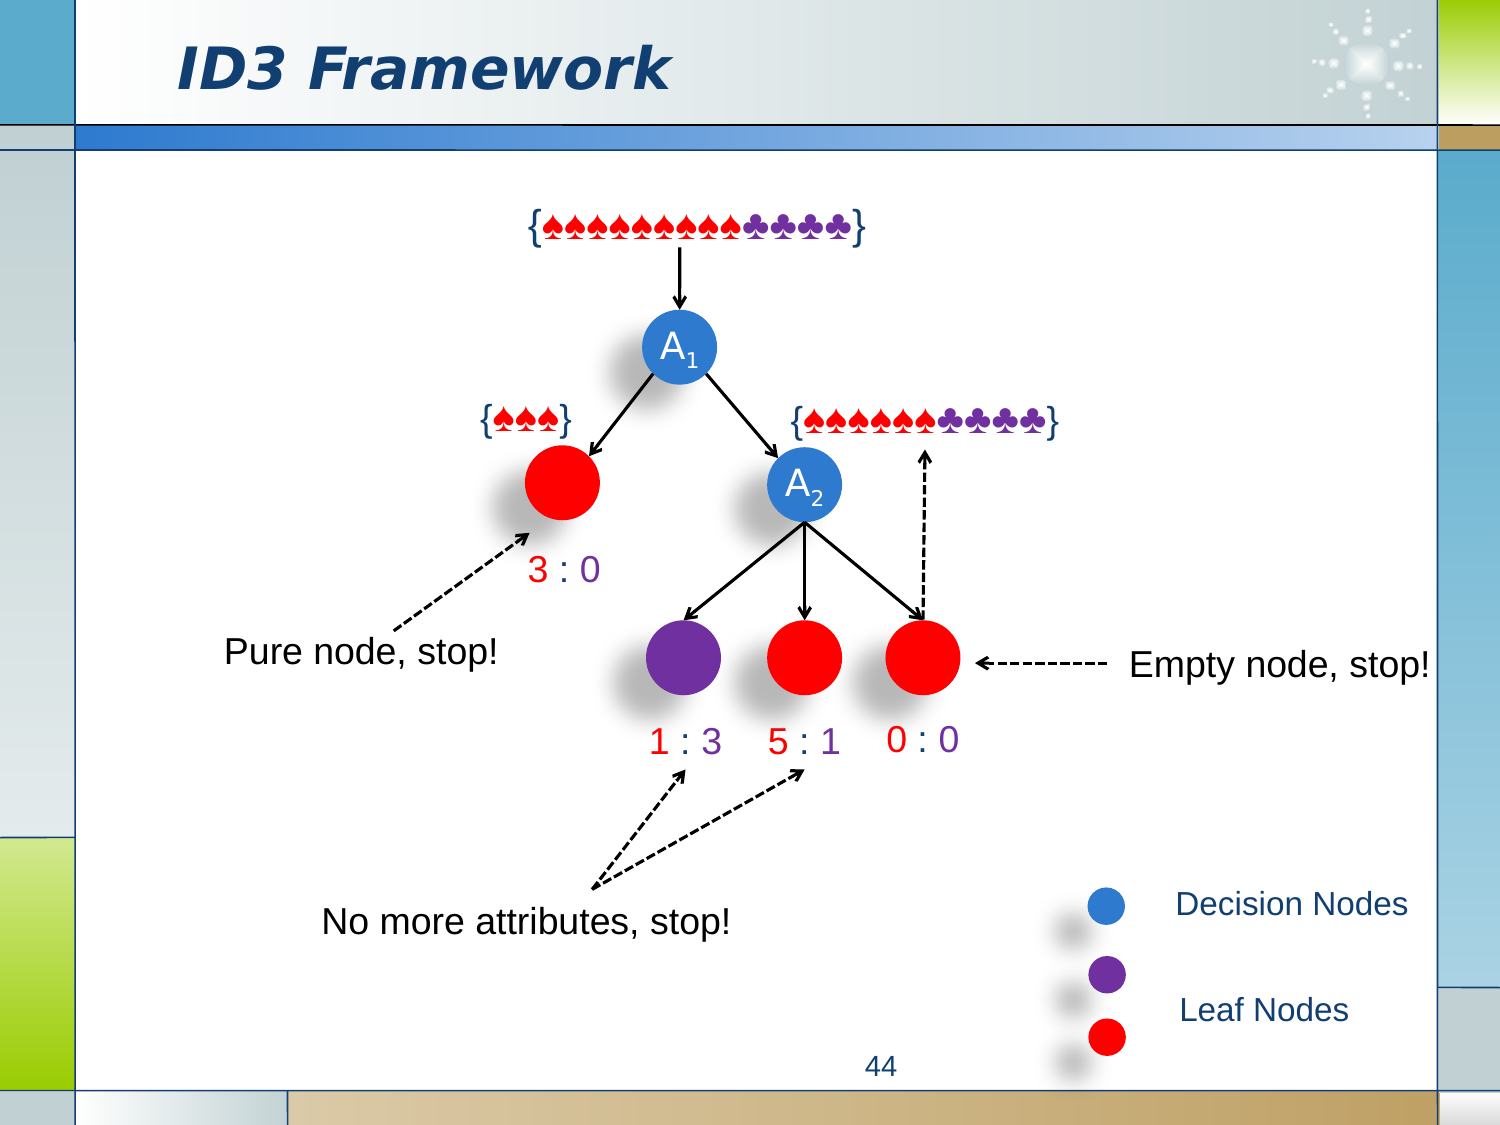

# ID3 Framework
{♠♠♠♠♠♠♠♠♠♣♣♣♣}
A1
{♠♠♠}
{♠♠♠♠♠♠♣♣♣♣}

A2
3 : 0
Pure node, stop!

Empty node, stop!
0 : 0
1 : 3
5 : 1
Decision Nodes

No more attributes, stop!

Leaf Nodes

44